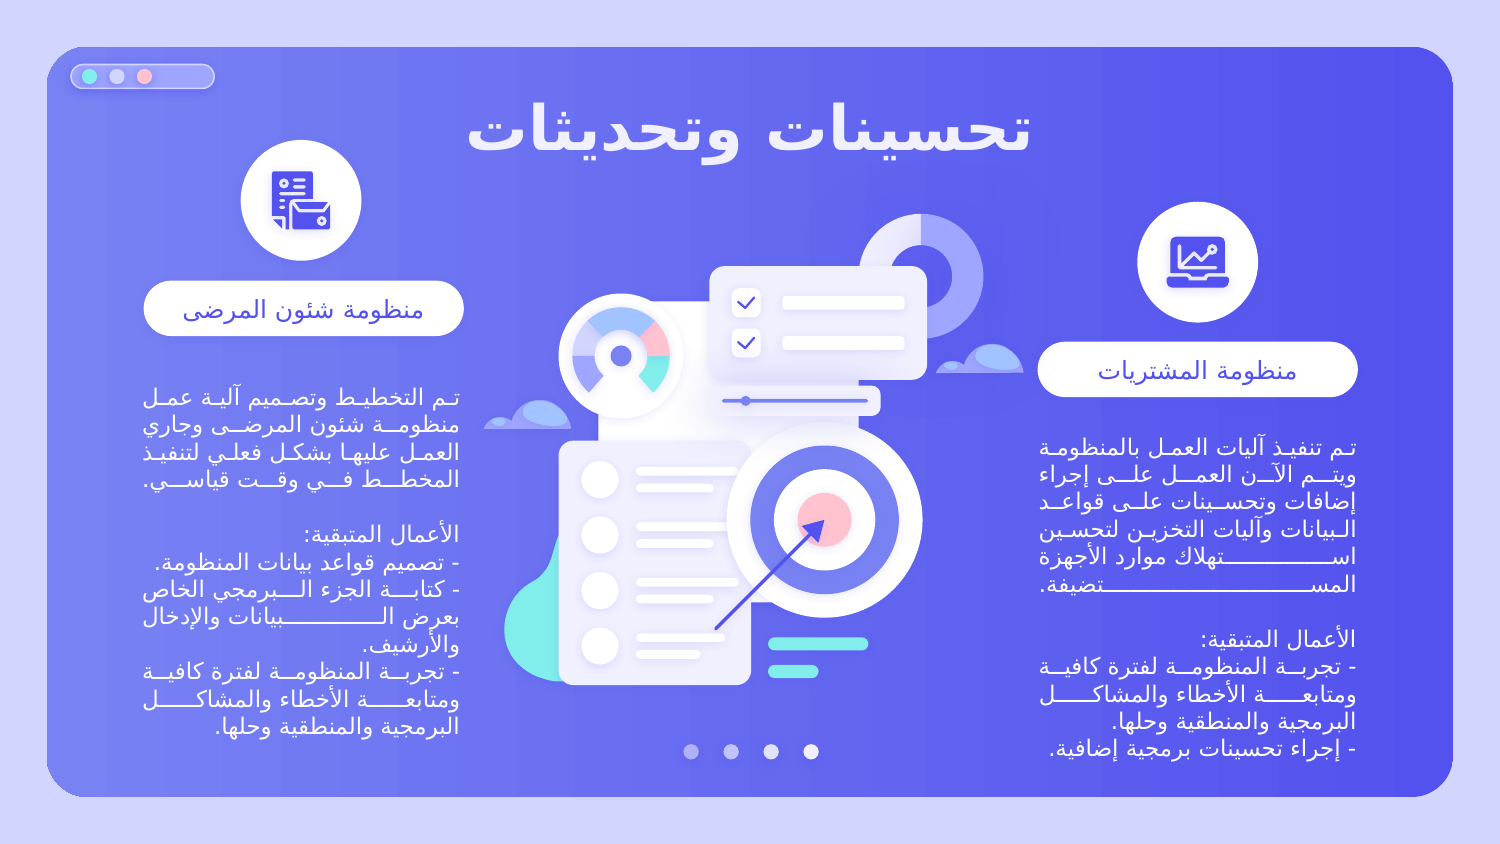

# تحسينات وتحديثات

منظومة شئون المرضى

منظومة المشتريات
تم التخطيط وتصميم آلية عمل منظومة شئون المرضى وجاري العمل عليها بشكل فعلي لتنفيذ المخطط في وقت قياسي.
الأعمال المتبقية:
- تصميم قواعد بيانات المنظومة.
- كتابة الجزء البرمجي الخاص بعرض البيانات والإدخال والأرشيف.
- تجربة المنظومة لفترة كافية ومتابعة الأخطاء والمشاكل البرمجية والمنطقية وحلها.
تم تنفيذ آليات العمل بالمنظومة ويتم الآن العمل على إجراء إضافات وتحسينات على قواعد البيانات وآليات التخزين لتحسين استهلاك موارد الأجهزة المستضيفة.
الأعمال المتبقية:
- تجربة المنظومة لفترة كافية ومتابعة الأخطاء والمشاكل البرمجية والمنطقية وحلها.
- إجراء تحسينات برمجية إضافية.